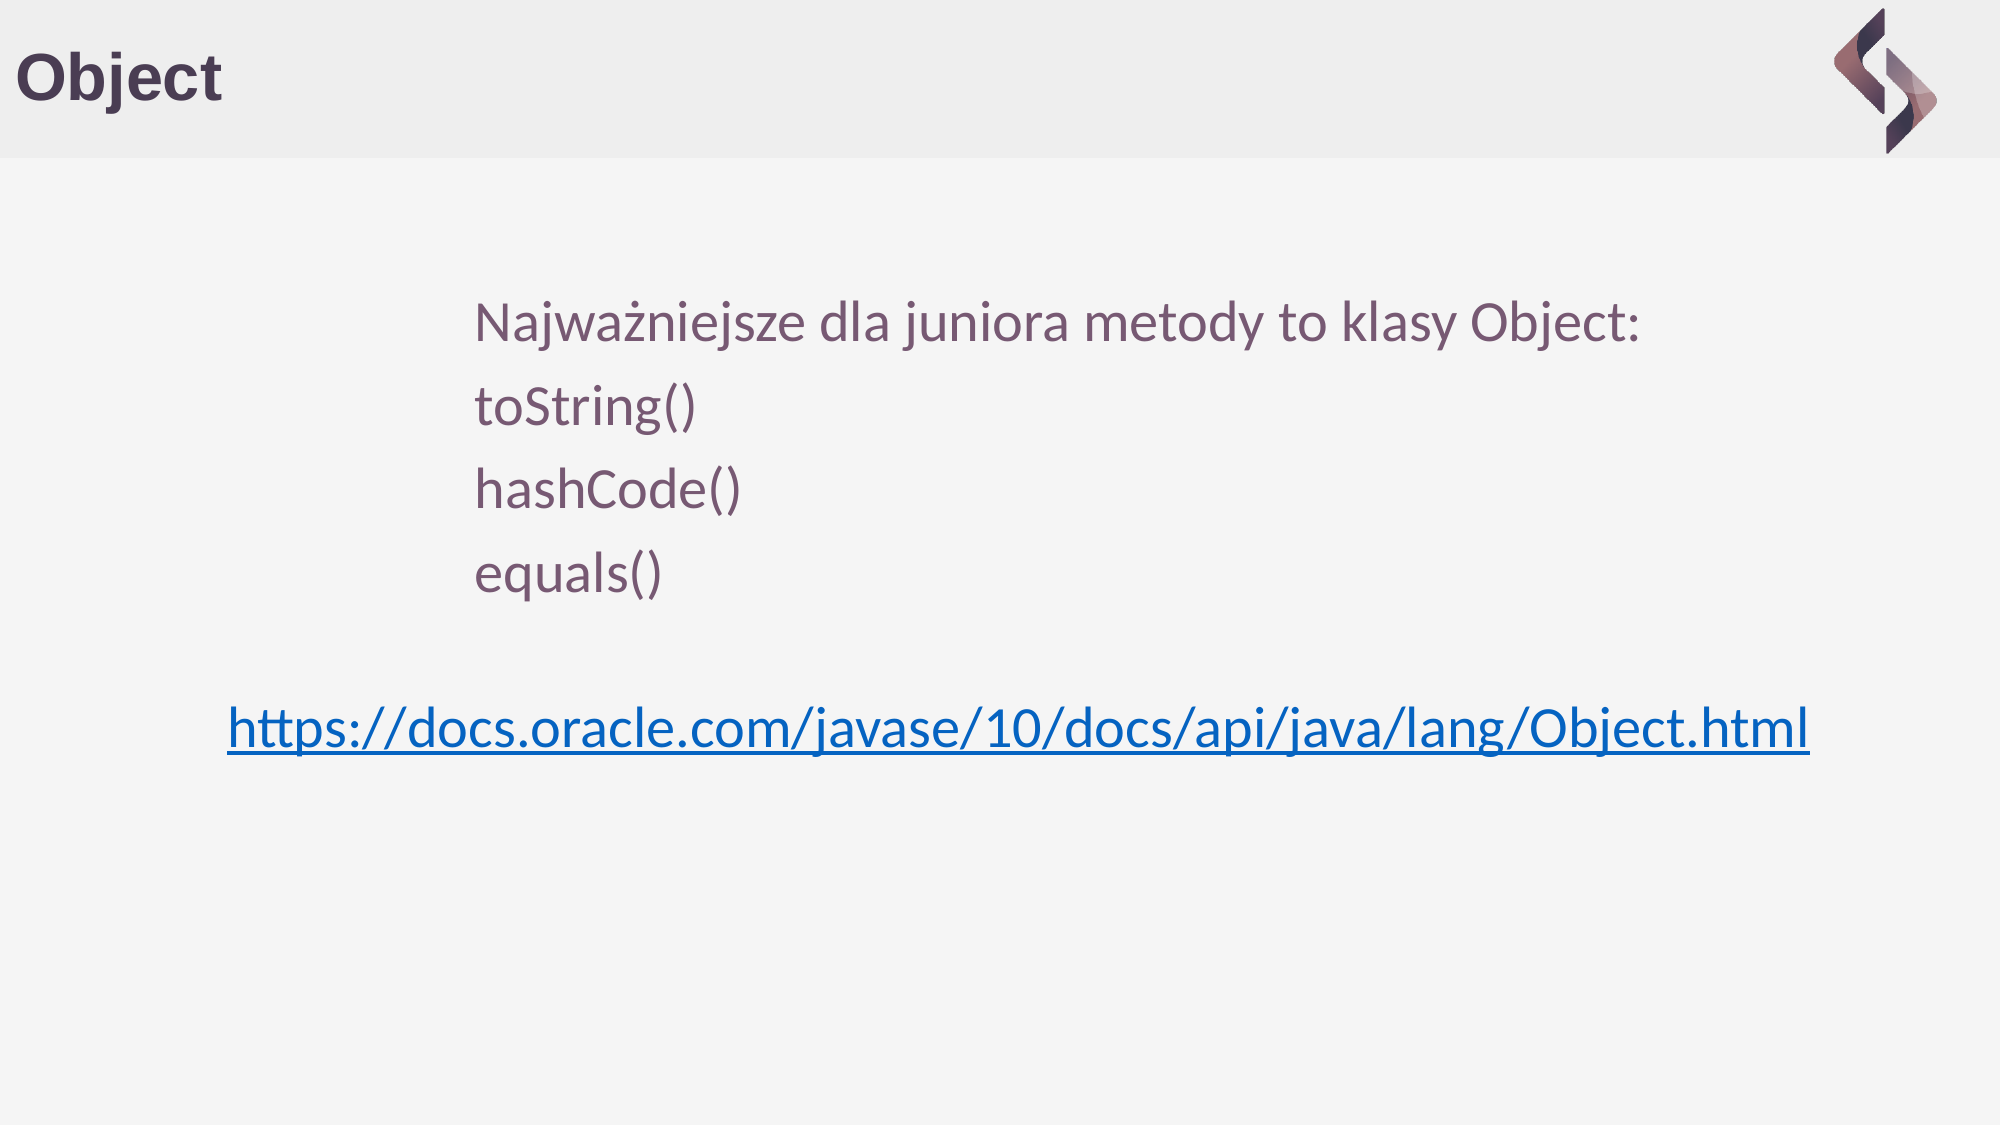

# Object
Najważniejsze dla juniora metody to klasy Object:
toString()
hashCode()
equals()
https://docs.oracle.com/javase/10/docs/api/java/lang/Object.html